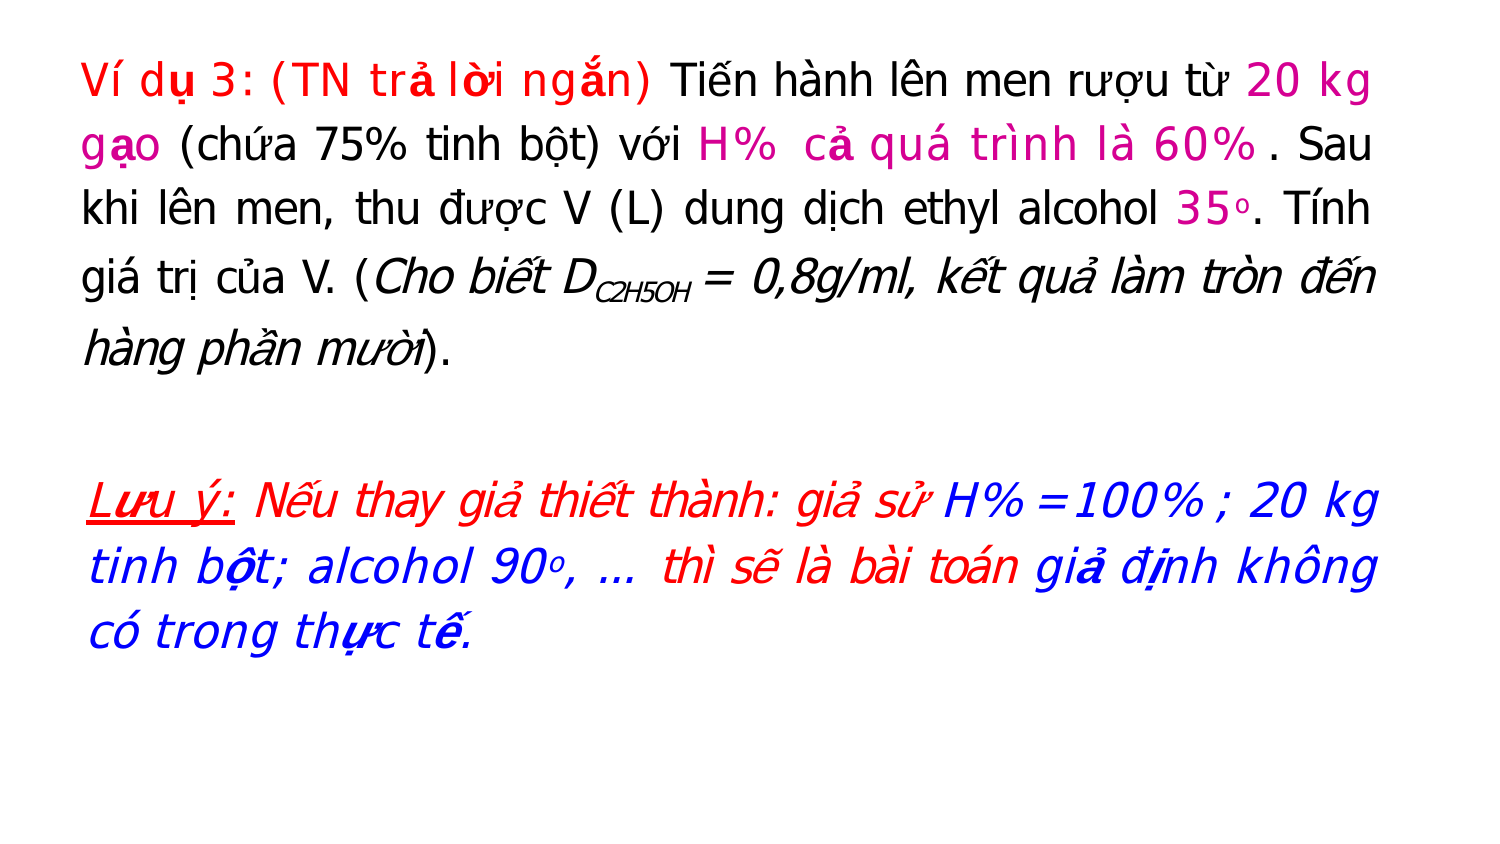

Ví dụ 3: (TN trả lời ngắn) Tiến hành lên men rượu từ 20 kg  gạo (chứa 75% tinh bột) với H% cả quá trình là 60%. Sau  khi lên men, thu được V (L) dung dịch ethyl alcohol 35o. Tính  giá trị của V. (Cho biết DC2H5OH = 0,8g/ml, kết quả làm tròn đến  hàng phần mười).
Lưu ý: Nếu thay giả thiết thành: giả sử H%=100%; 20 kg  tinh bột; alcohol 90o, … thì sẽ là bài toán giả định không  có trong thực tế.